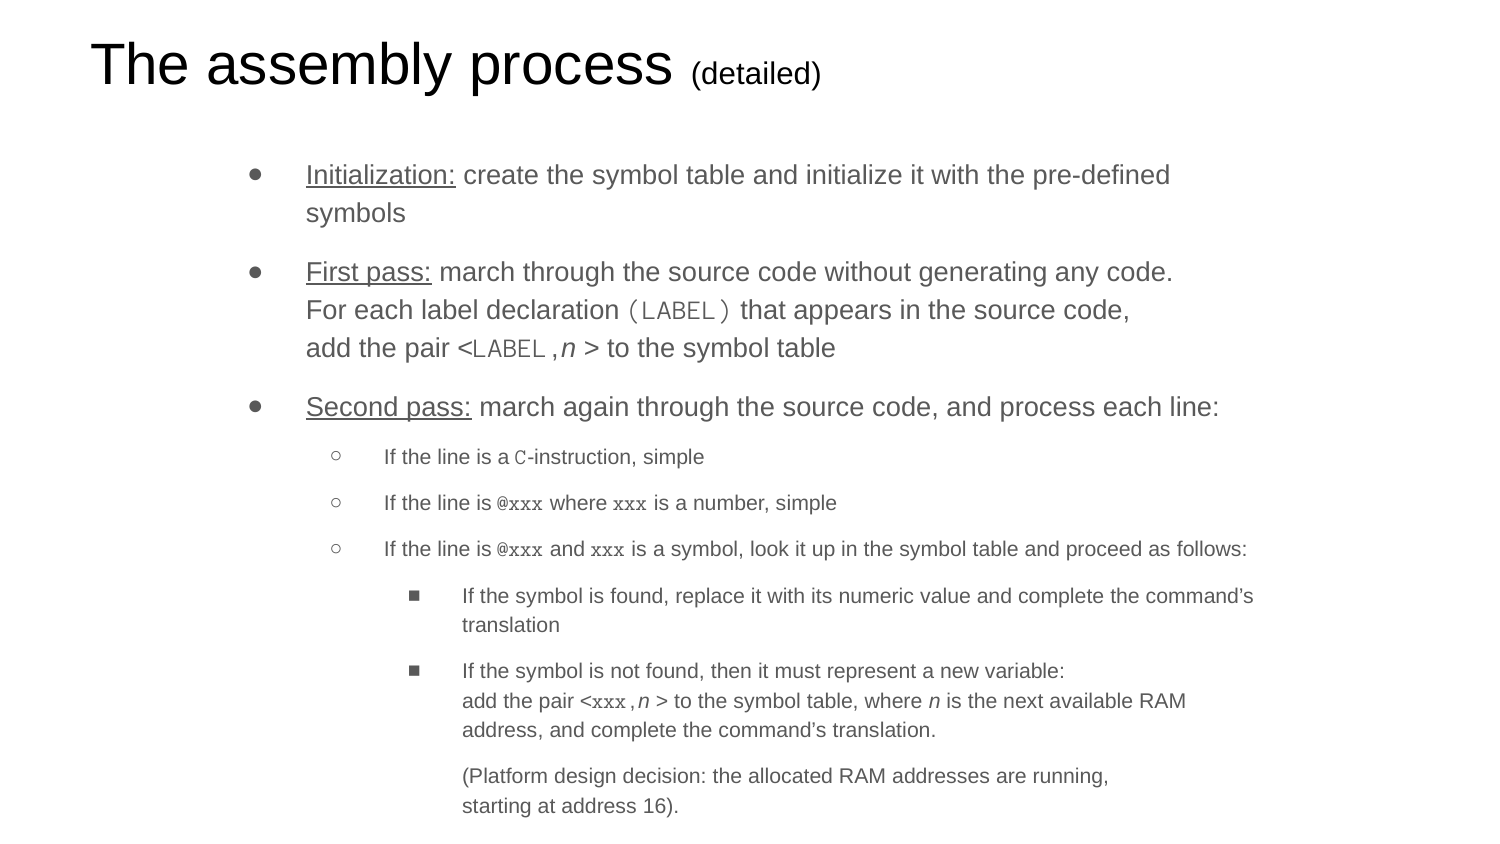

# The assembly process (detailed)
Initialization: create the symbol table and initialize it with the pre-defined symbols
First pass: march through the source code without generating any code.
For each label declaration (LABEL) that appears in the source code,
add the pair <LABEL , n > to the symbol table
Second pass: march again through the source code, and process each line:
If the line is a C-instruction, simple
If the line is @xxx where xxx is a number, simple
If the line is @xxx and xxx is a symbol, look it up in the symbol table and proceed as follows:
If the symbol is found, replace it with its numeric value and complete the command’s translation
If the symbol is not found, then it must represent a new variable:
add the pair <xxx , n > to the symbol table, where n is the next available RAM address, and complete the command’s translation.
(Platform design decision: the allocated RAM addresses are running,
starting at address 16).